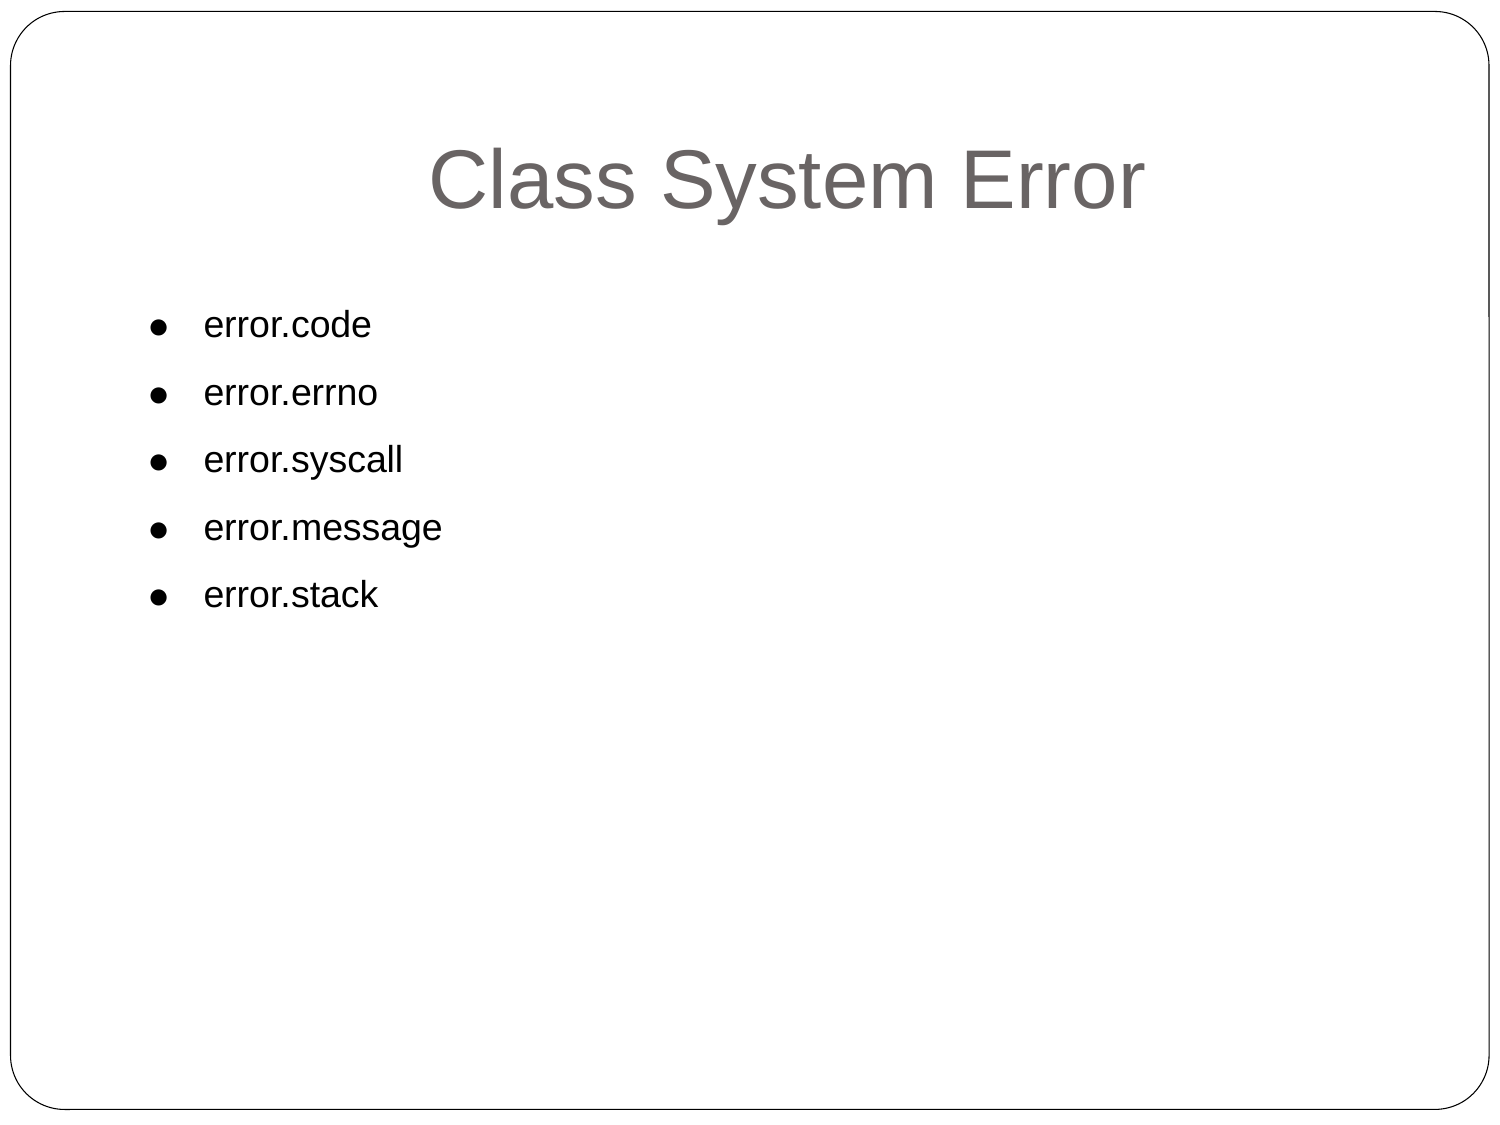

# Class System Error
error.code
error.errno
error.syscall
error.message
error.stack